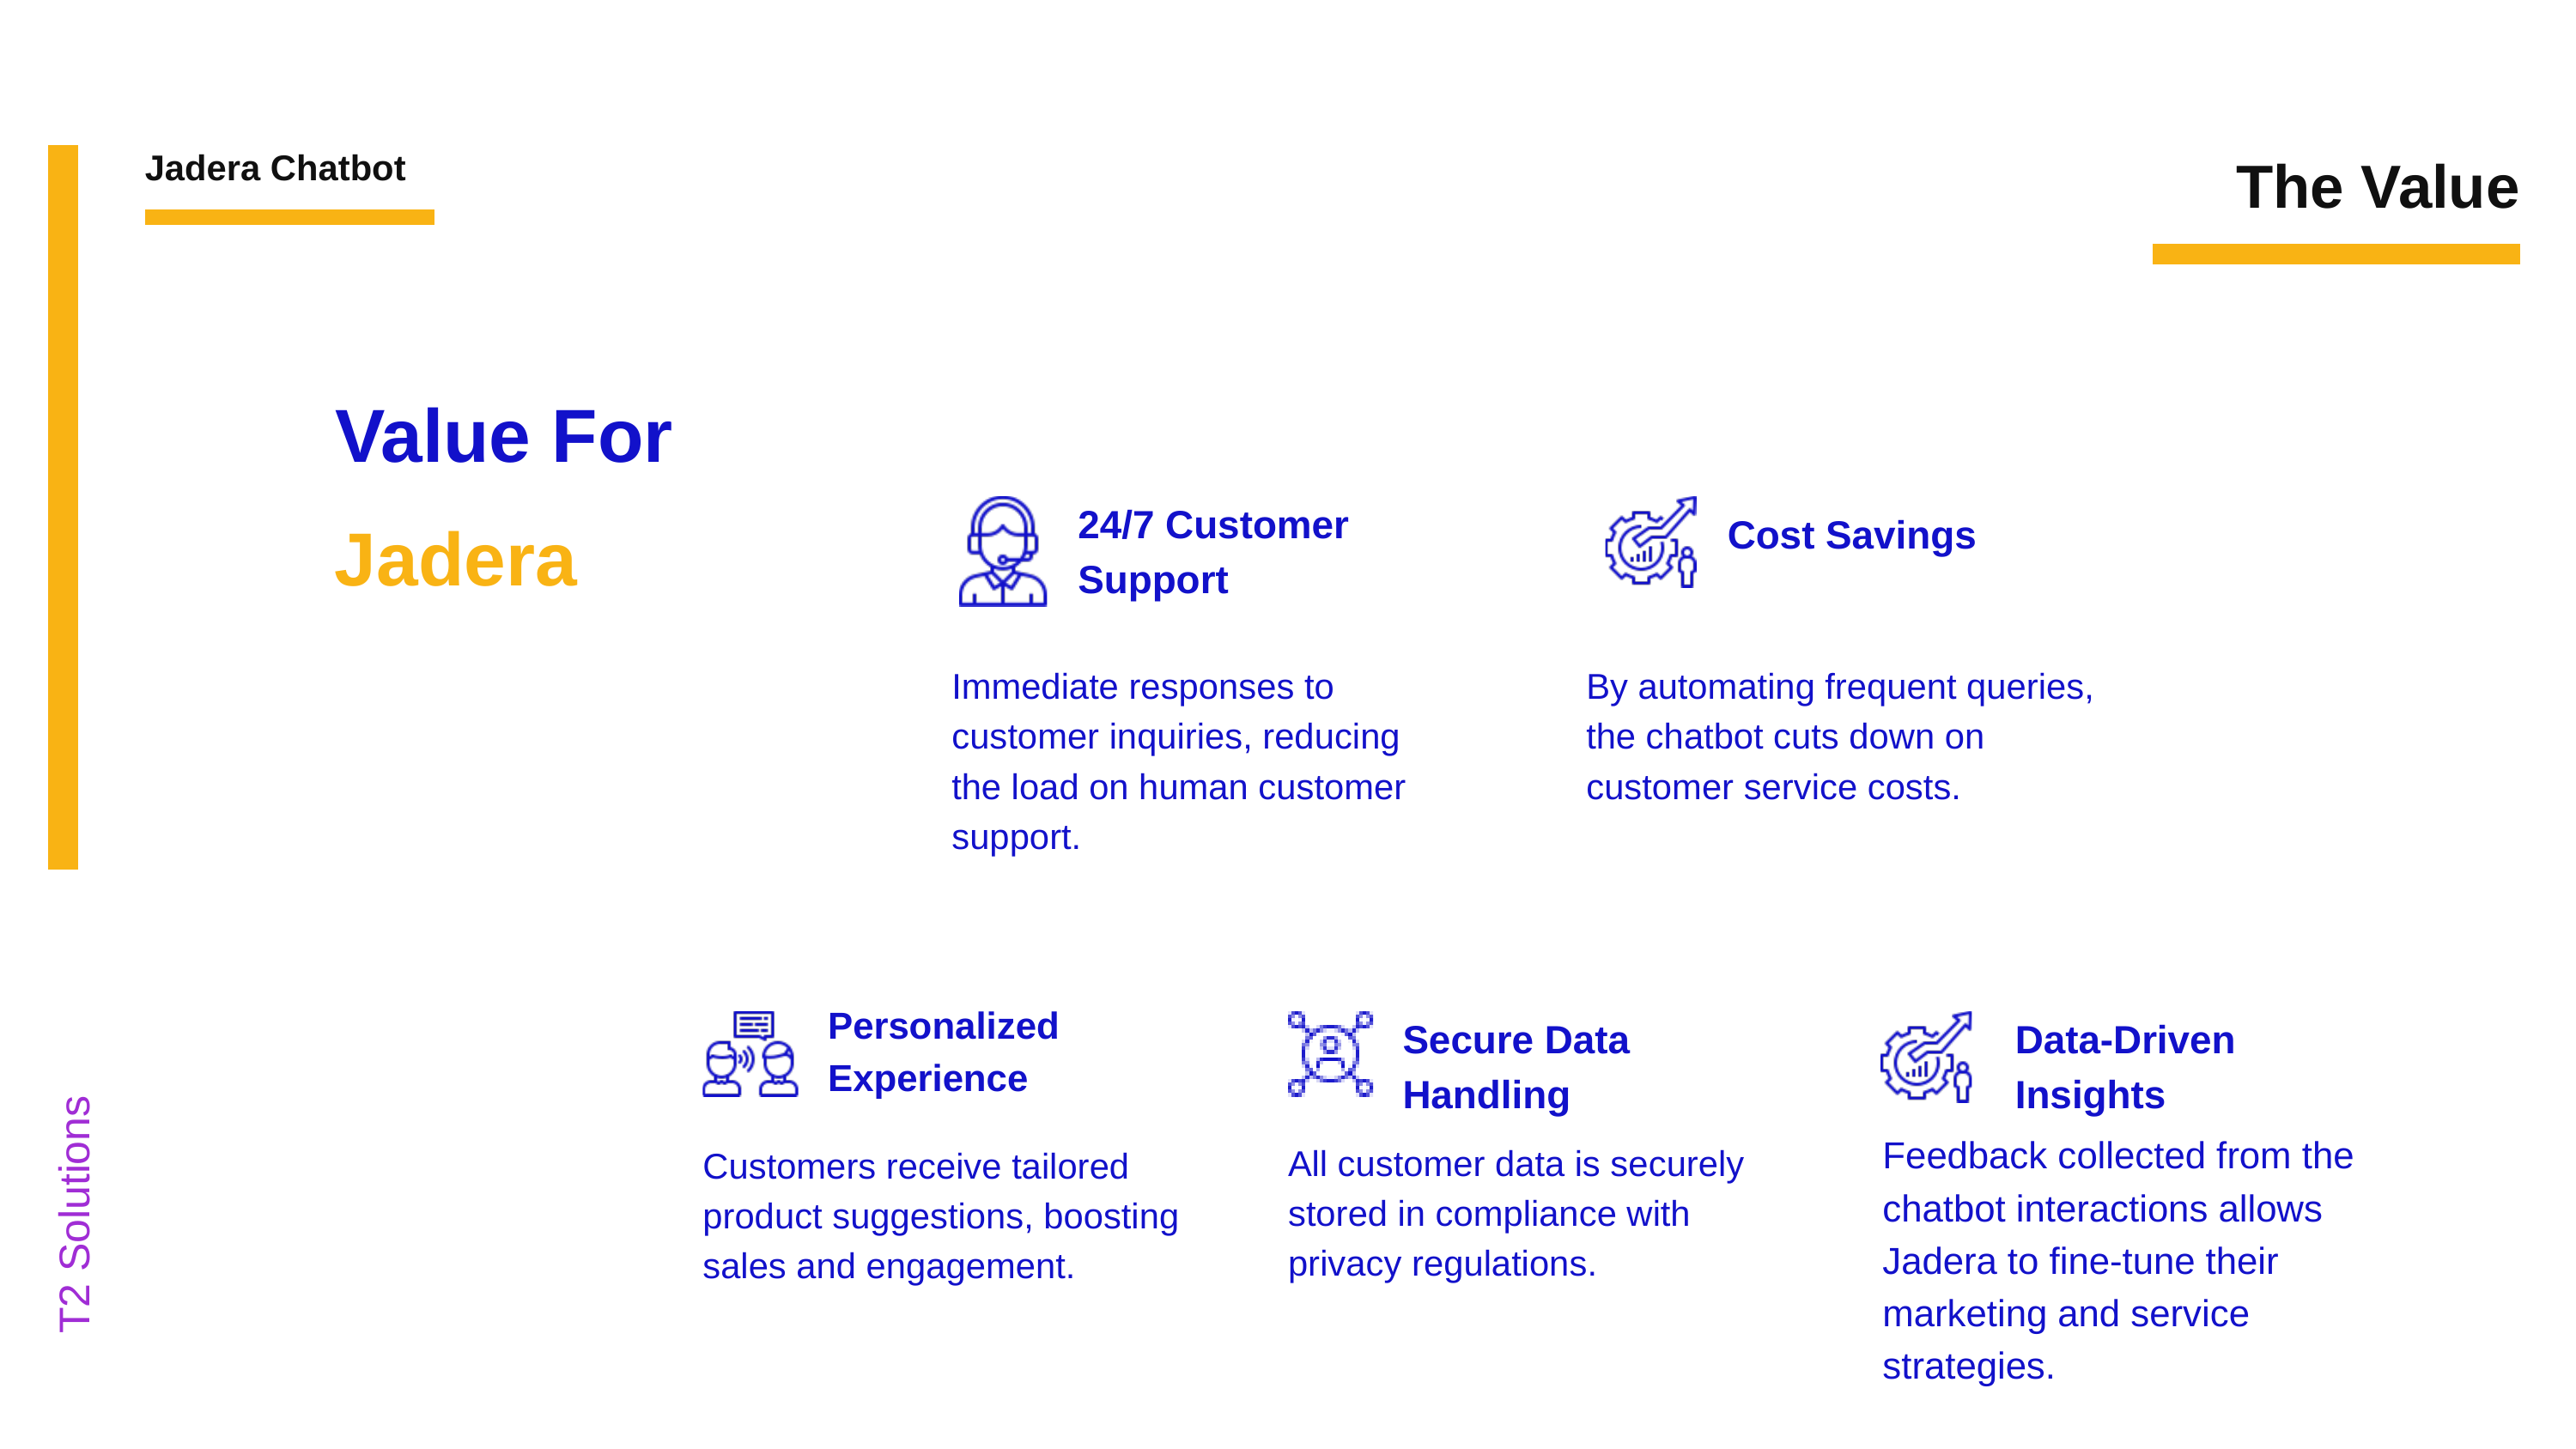

The Value
Jadera Chatbot

Value For
24/7 Customer Support

Cost Savings

Jadera
Immediate responses to customer inquiries, reducing the load on human customer support.
By automating frequent queries, the chatbot cuts down on customer service costs.
Personalized Experience

Secure Data Handling
Data-Driven Insights

T2 Solutions
Feedback collected from the chatbot interactions allows Jadera to fine-tune their marketing and service strategies.
All customer data is securely stored in compliance with privacy regulations.
Customers receive tailored product suggestions, boosting sales and engagement.